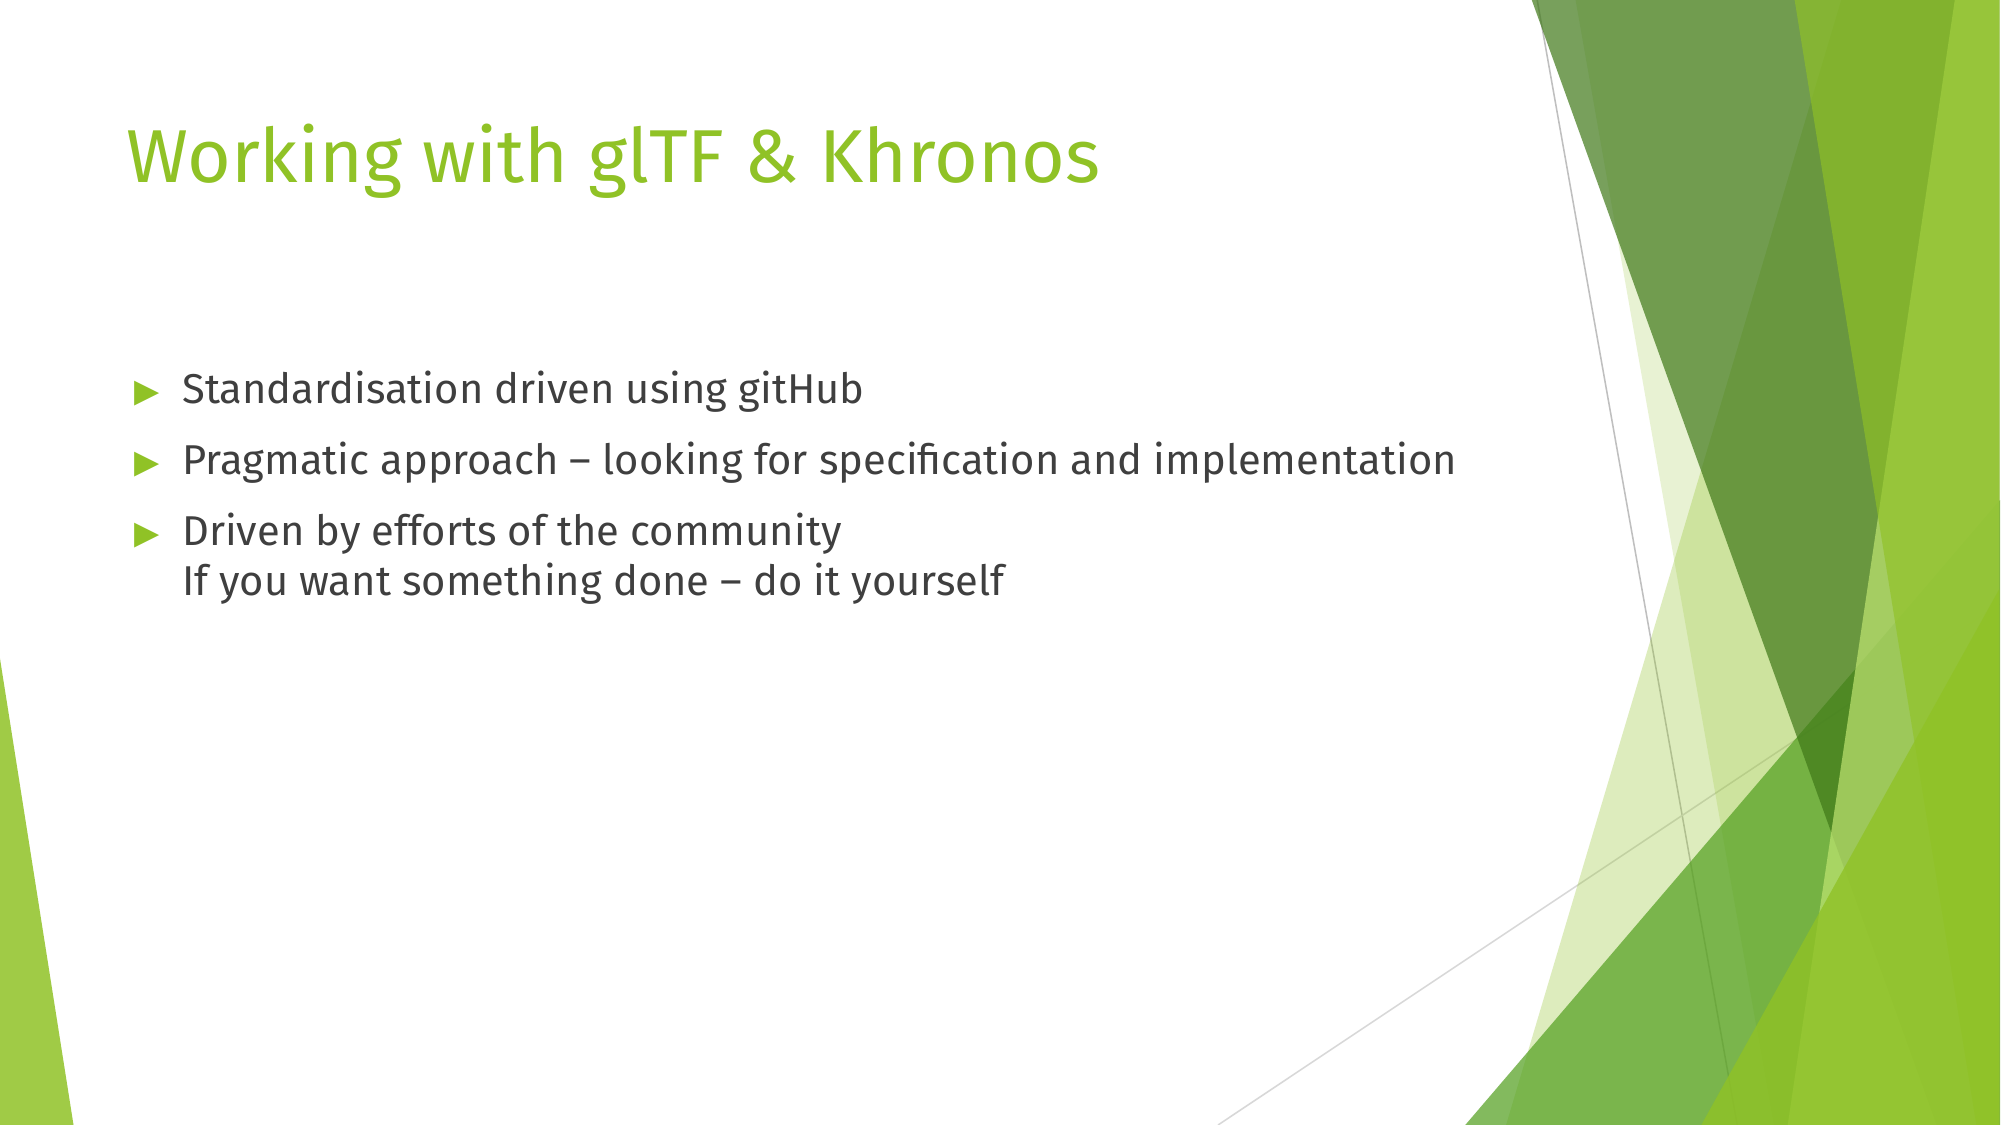

# Working with glTF & Khronos
Standardisation driven using gitHub
Pragmatic approach – looking for specification and implementation
Driven by efforts of the community
If you want something done – do it yourself